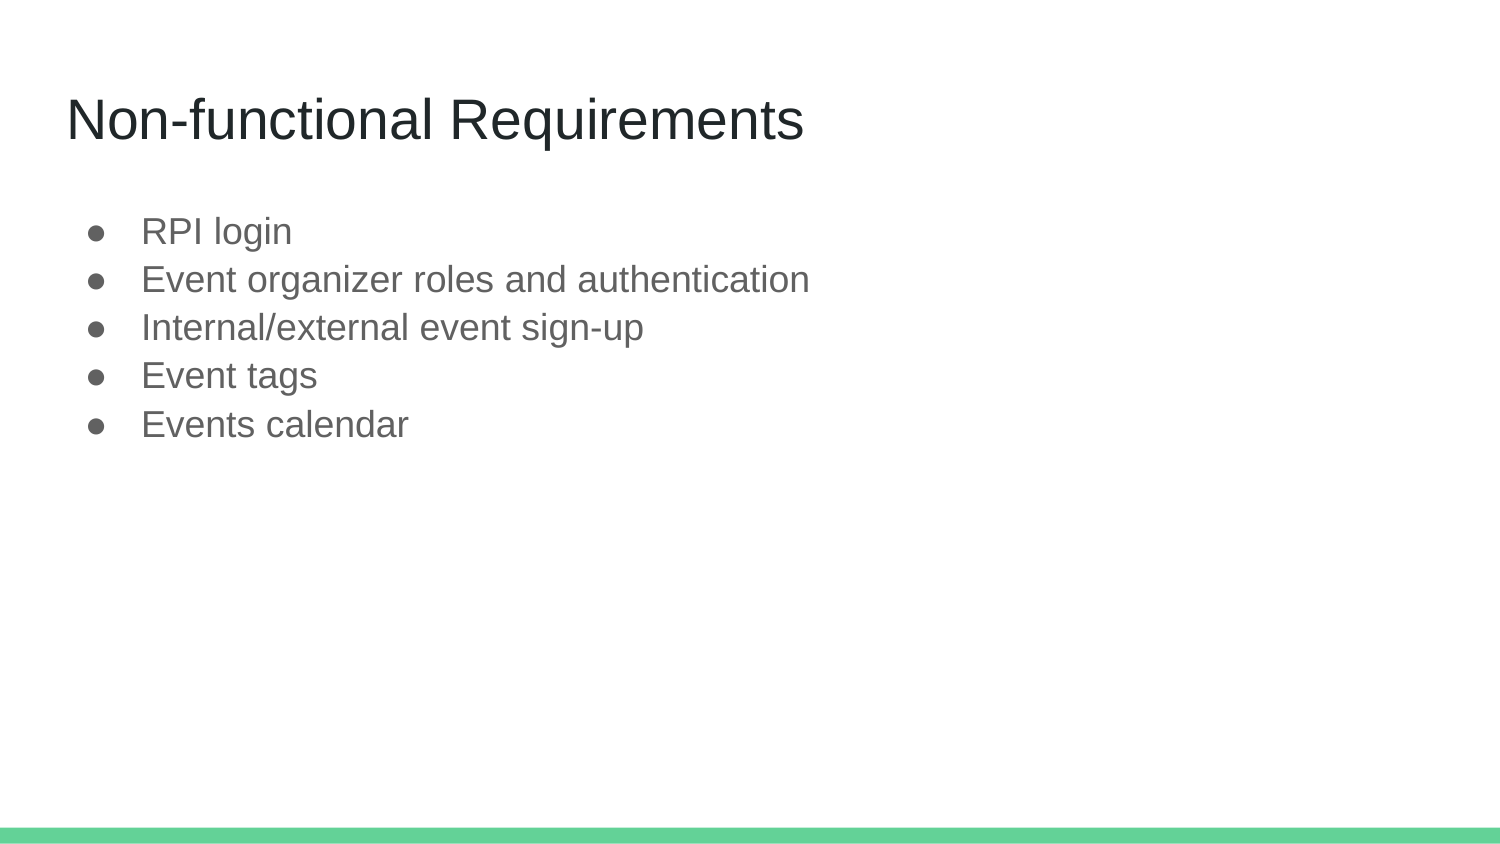

# Non-functional Requirements
RPI login
Event organizer roles and authentication
Internal/external event sign-up
Event tags
Events calendar